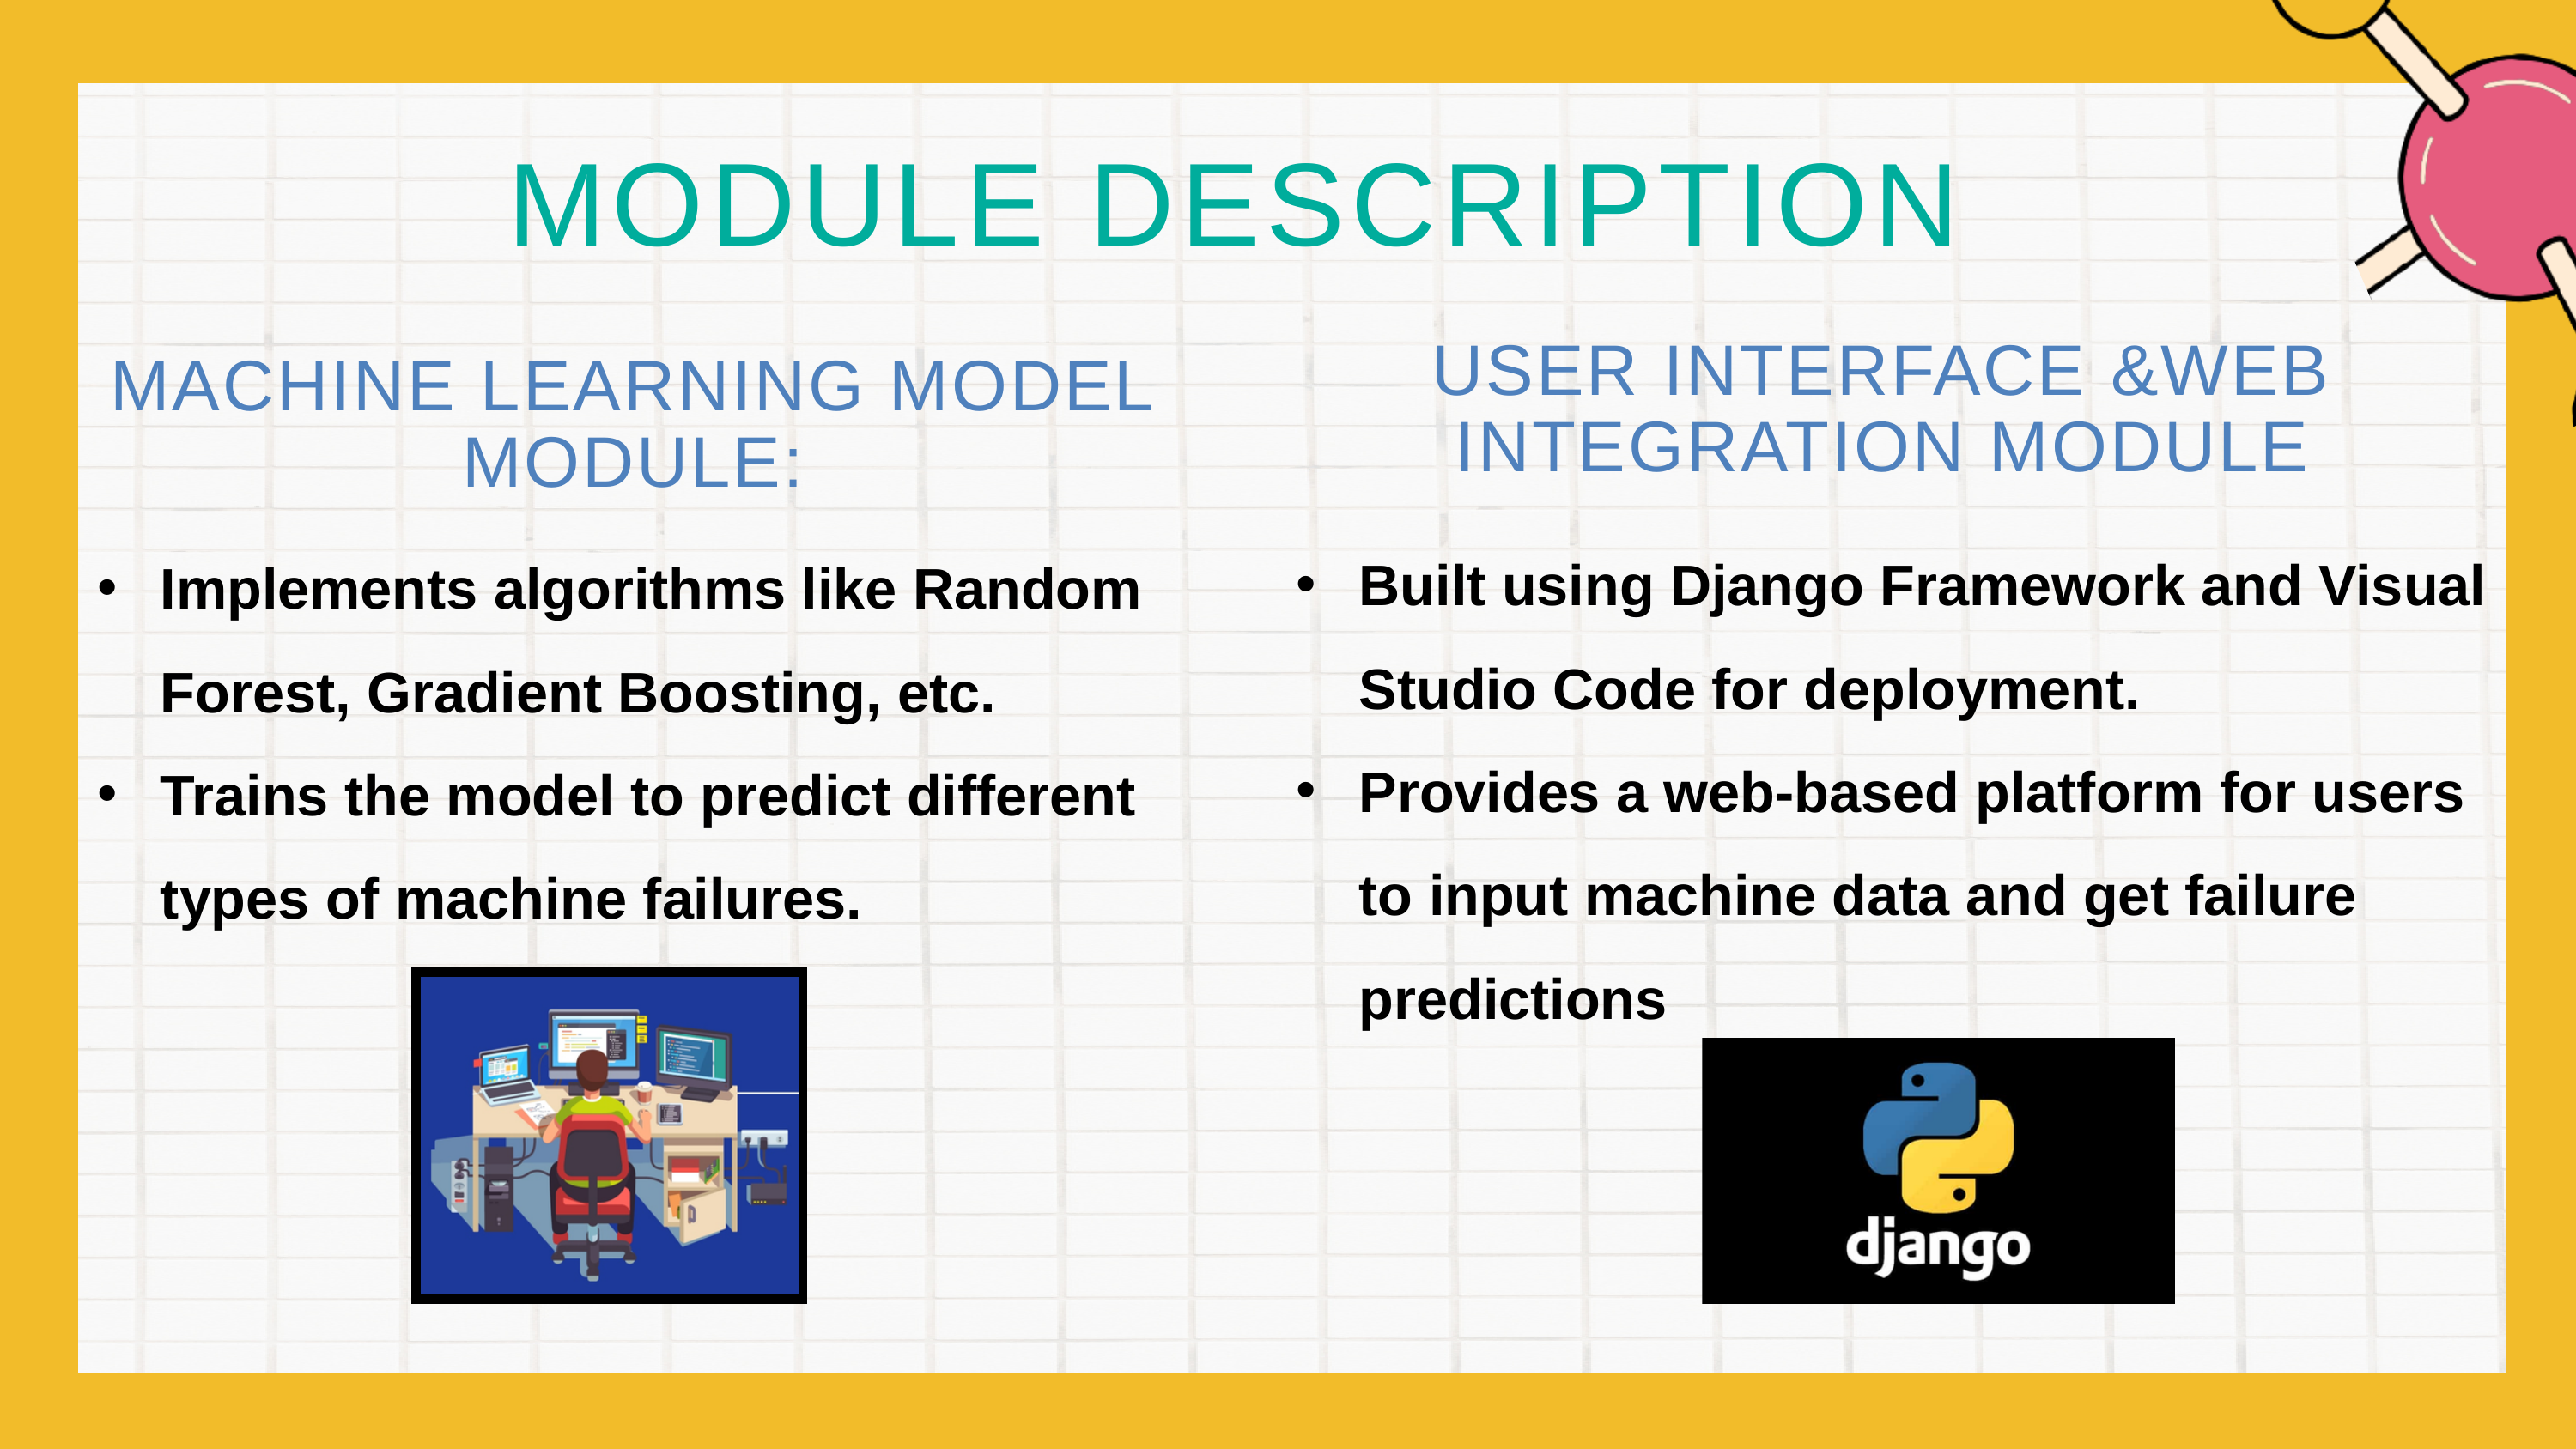

MODULE DESCRIPTION
USER INTERFACE &WEB INTEGRATION MODULE
MACHINE LEARNING MODEL MODULE:
Built using Django Framework and Visual Studio Code for deployment.
Provides a web-based platform for users to input machine data and get failure predictions
Implements algorithms like Random Forest, Gradient Boosting, etc.
Trains the model to predict different types of machine failures.